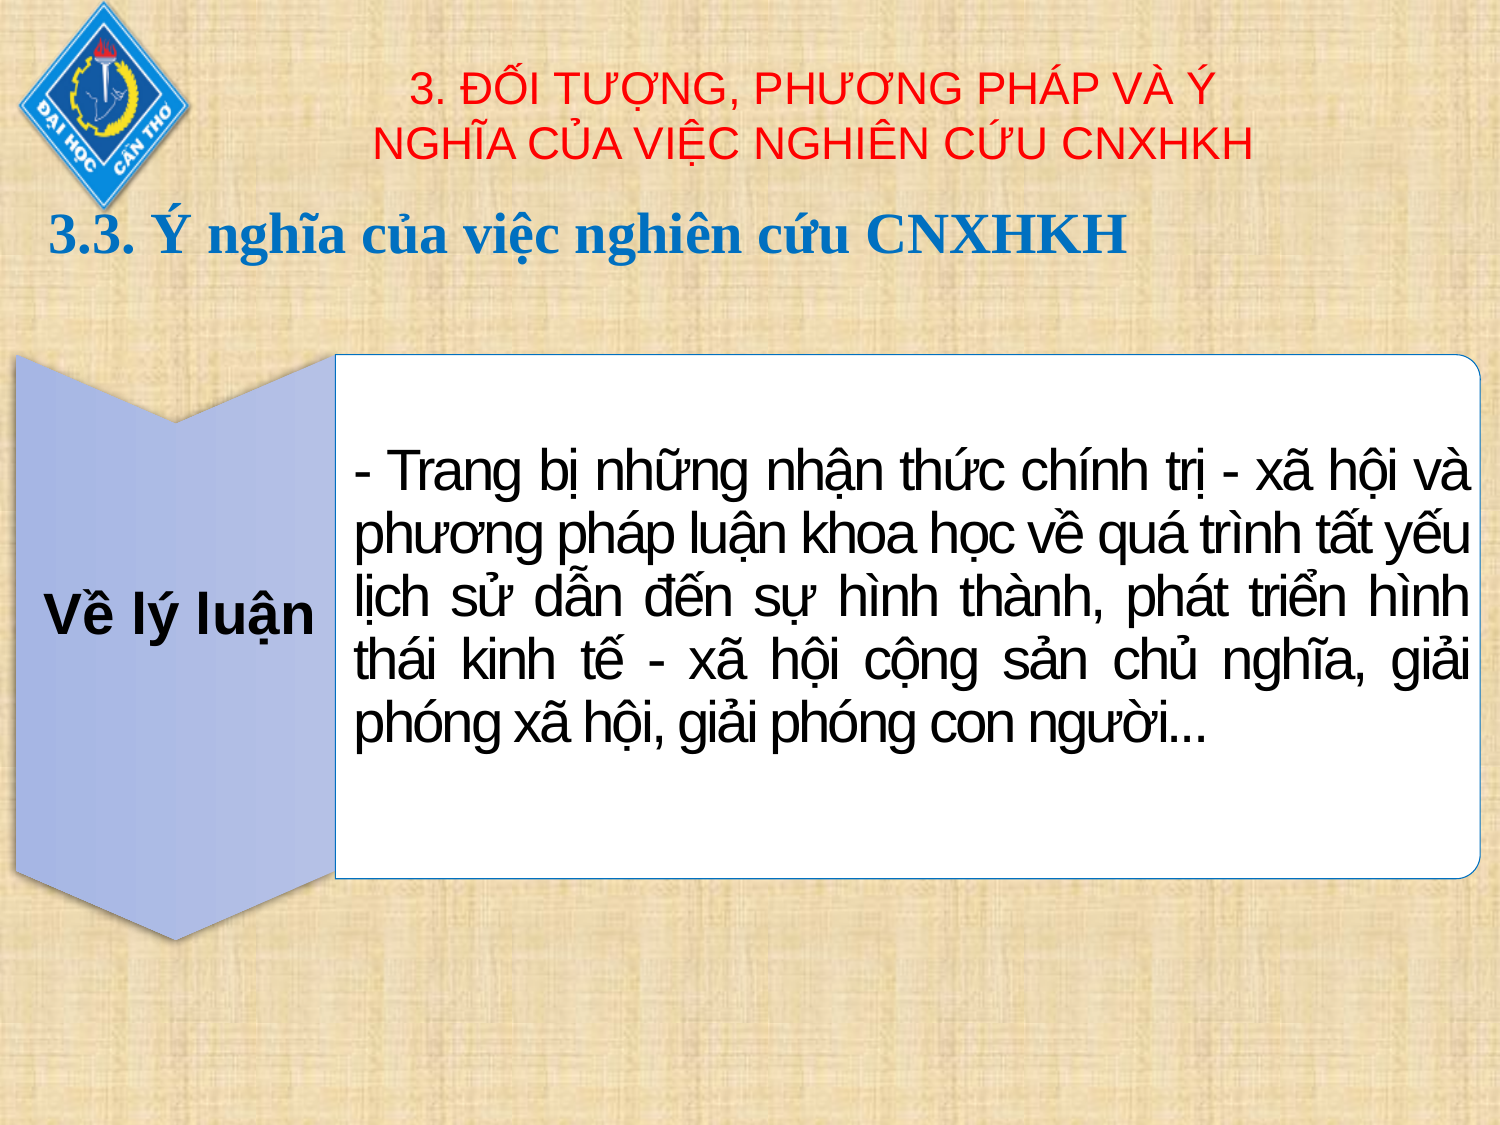

# 3. ĐỐI TƯỢNG, PHƯƠNG PHÁP VÀ Ý NGHĨA CỦA VIỆC NGHIÊN CỨU CNXHKH
3.3. Ý nghĩa của việc nghiên cứu CNXHKH

- Trang bị những nhận thức chính trị - xã hội và phương pháp luận khoa học về quá trình tất yếu lịch sử dẫn đến sự hình thành, phát triển hình thái kinh tế - xã hội cộng sản chủ nghĩa, giải phóng xã hội, giải phóng con người...

Về lý luận